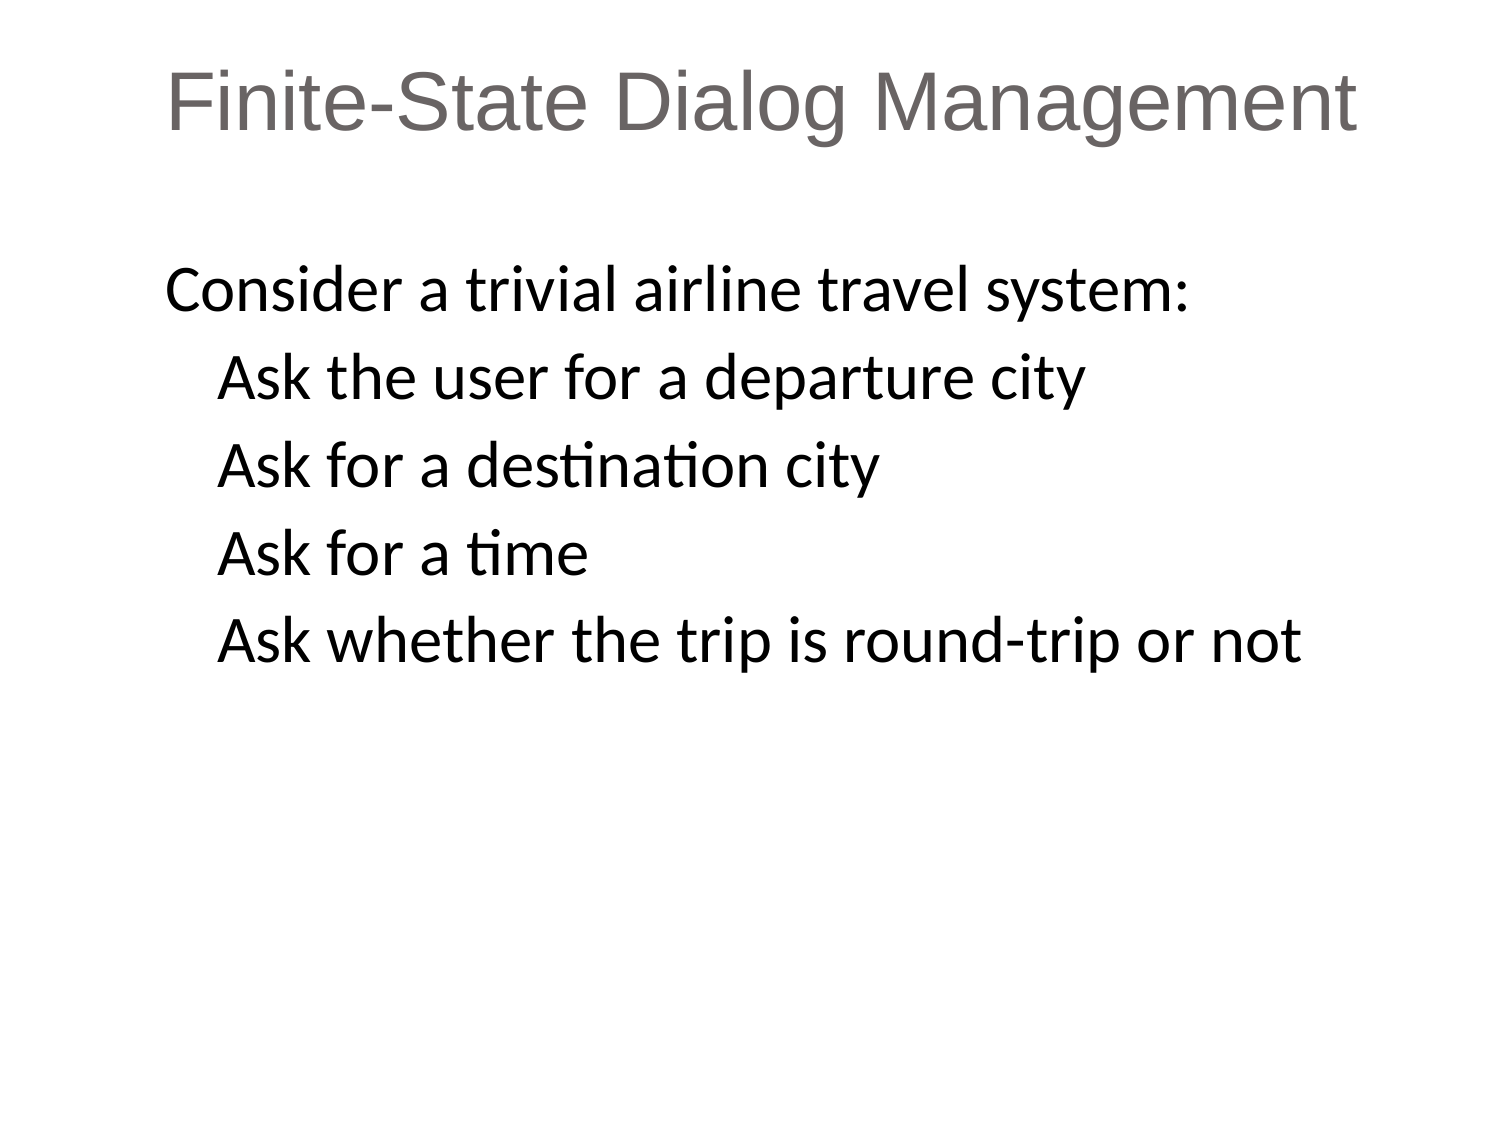

# Finite-State Dialog Management
Consider a trivial airline travel system:
Ask the user for a departure city
Ask for a destination city
Ask for a time
Ask whether the trip is round-trip or not